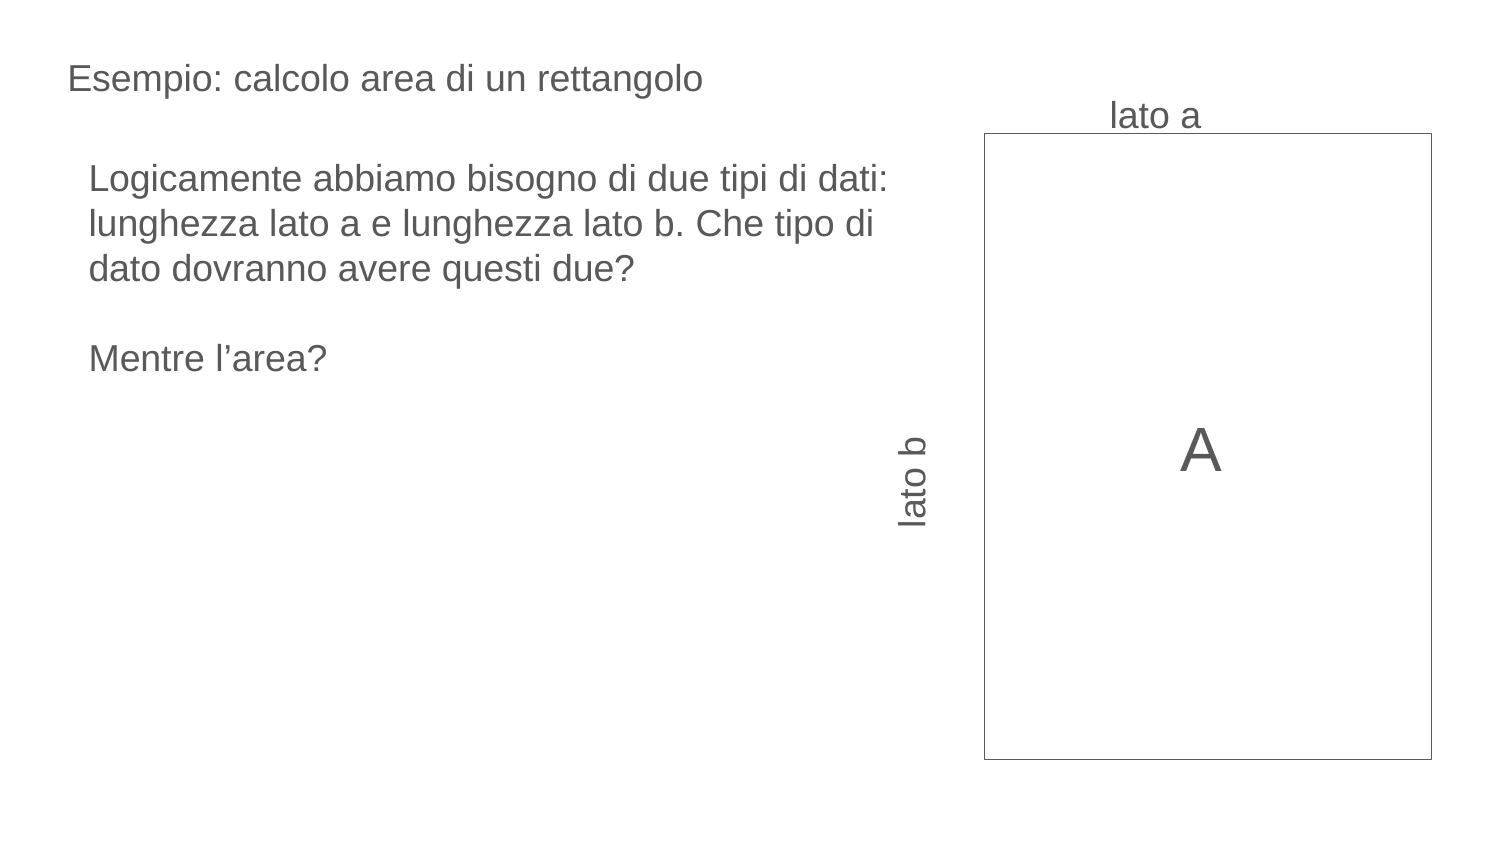

Esempio: calcolo area di un rettangolo
lato a

Logicamente abbiamo bisogno di due tipi di dati: lunghezza lato a e lunghezza lato b. Che tipo di dato dovranno avere questi due?

Mentre l’area?
A
lato b